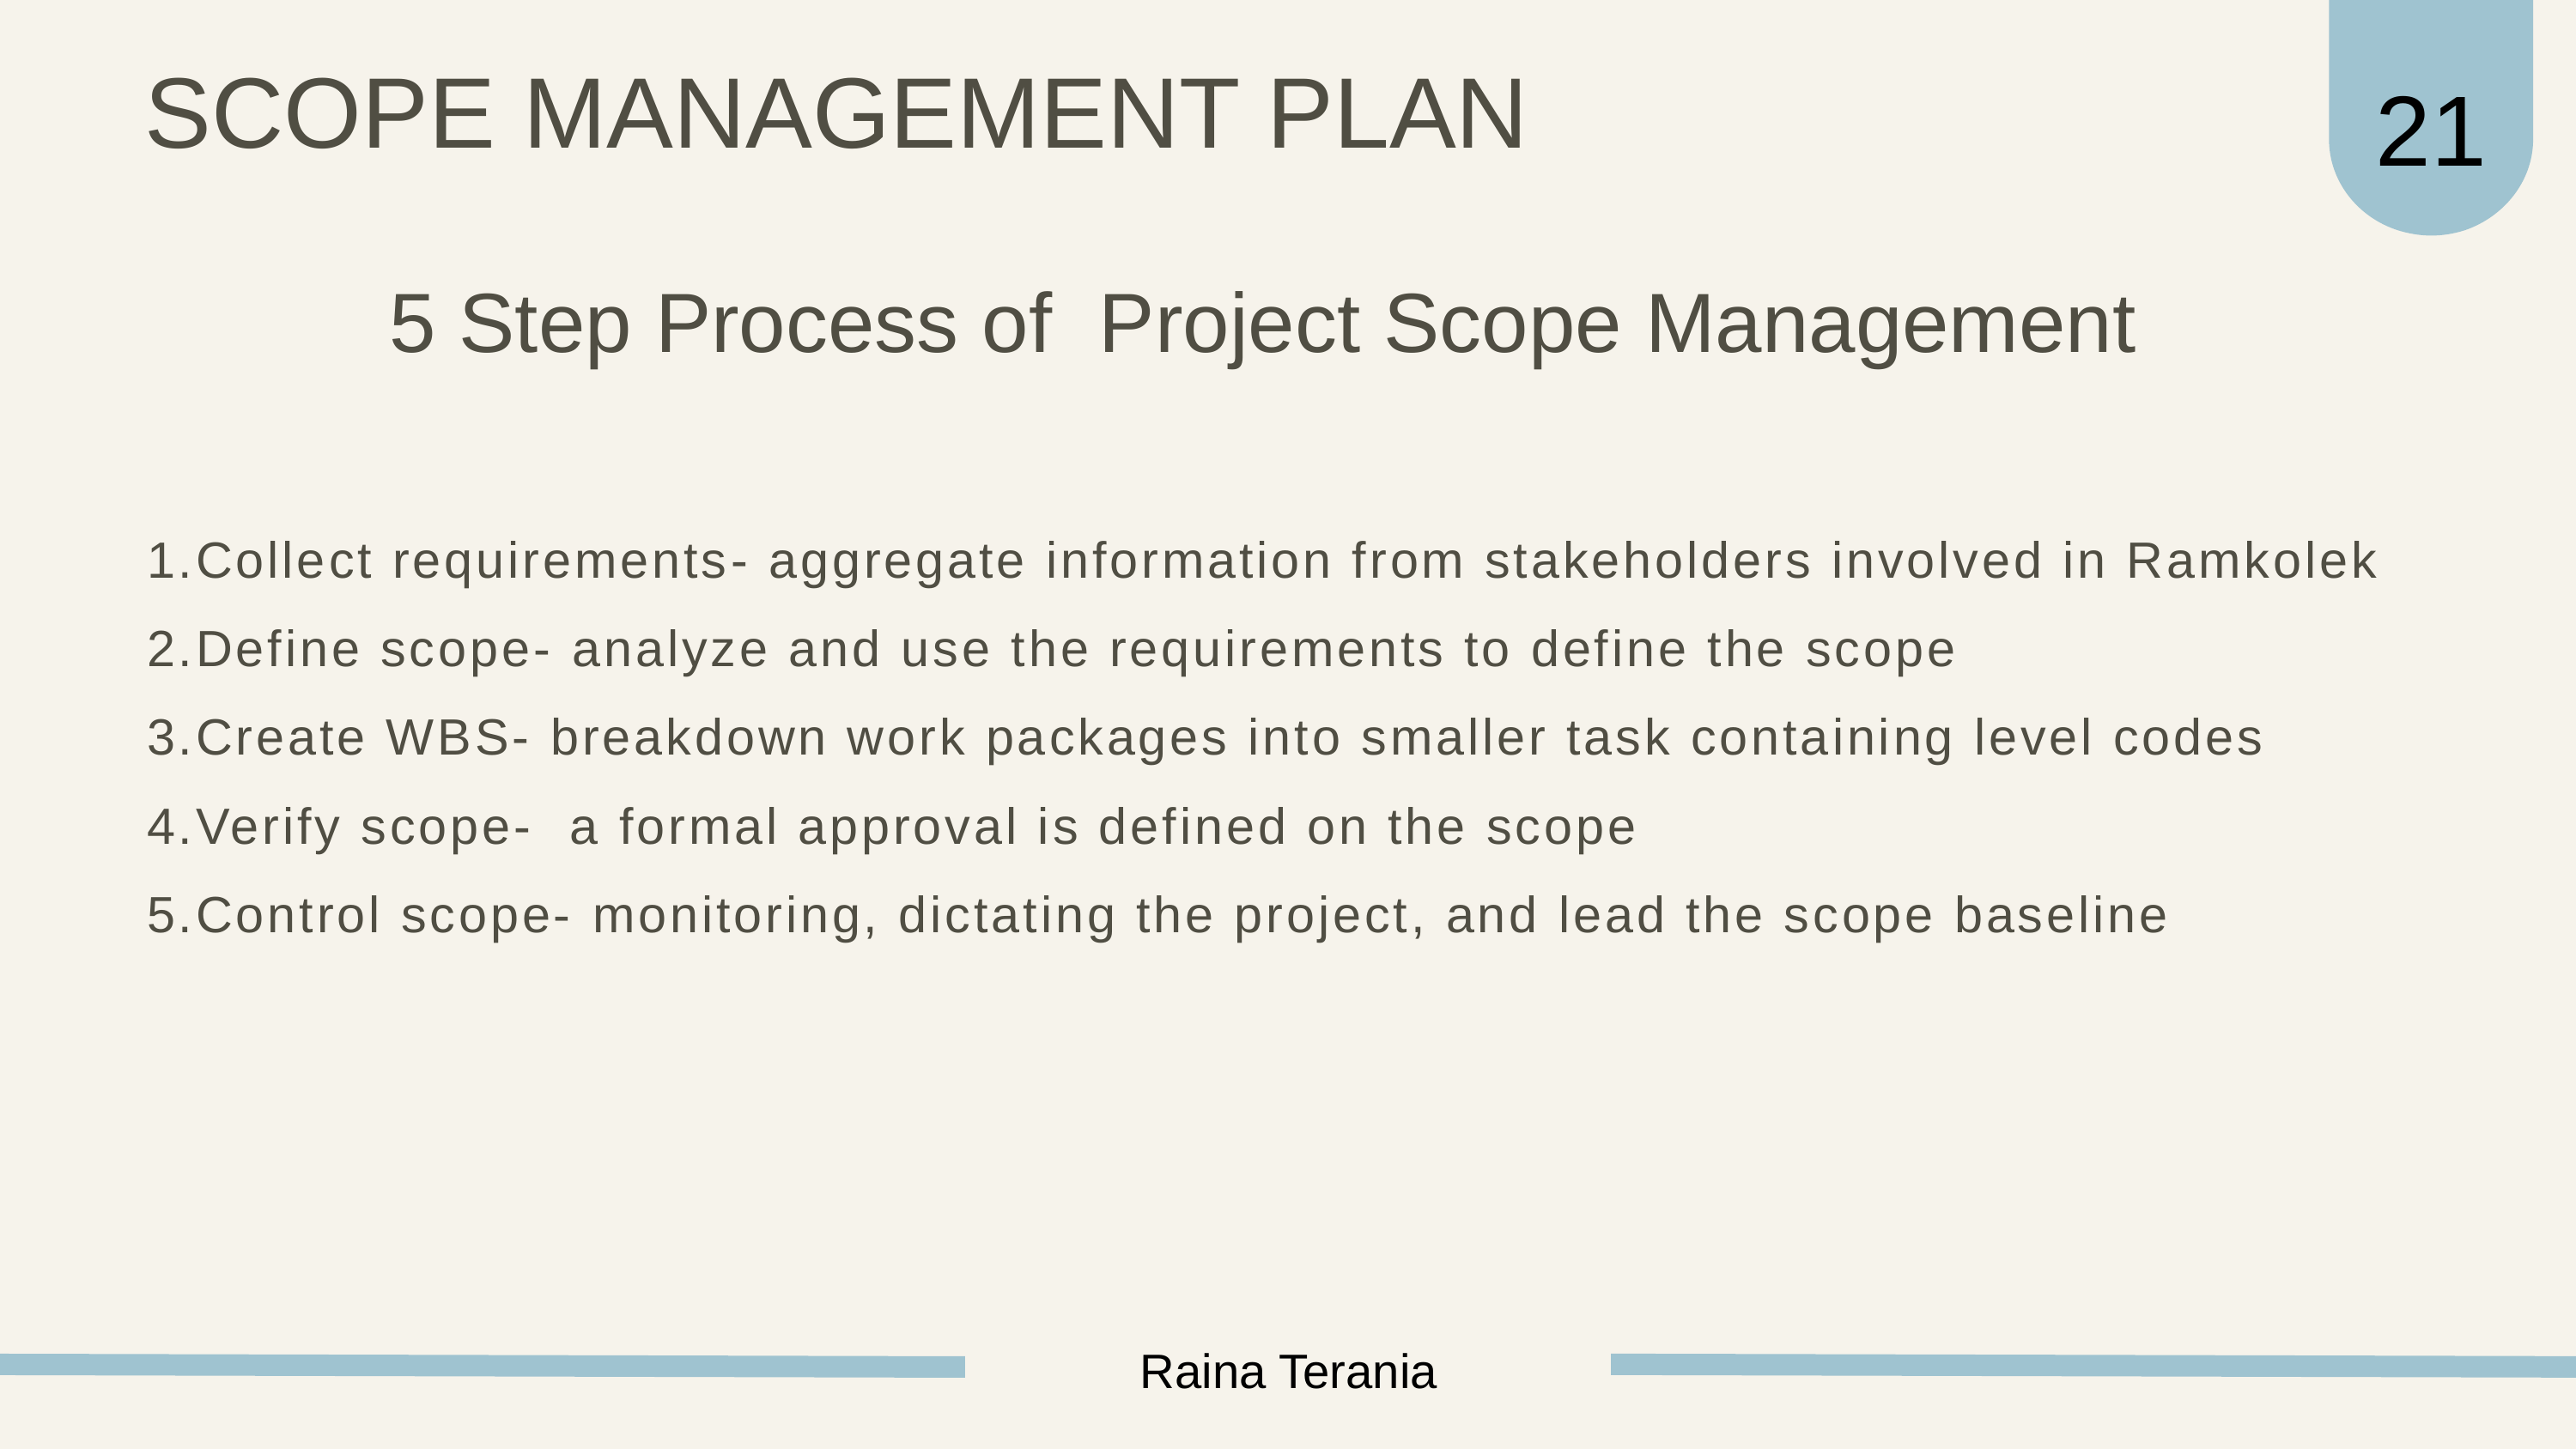

21
SCOPE MANAGEMENT PLAN
5 Step Process of  Project Scope Management
1.Collect requirements- aggregate information from stakeholders involved in Ramkolek
2.Define scope- analyze and use the requirements to define the scope
3.Create WBS- breakdown work packages into smaller task containing level codes
4.Verify scope-  a formal approval is defined on the scope
5.Control scope- monitoring, dictating the project, and lead the scope baseline

Raina Terania